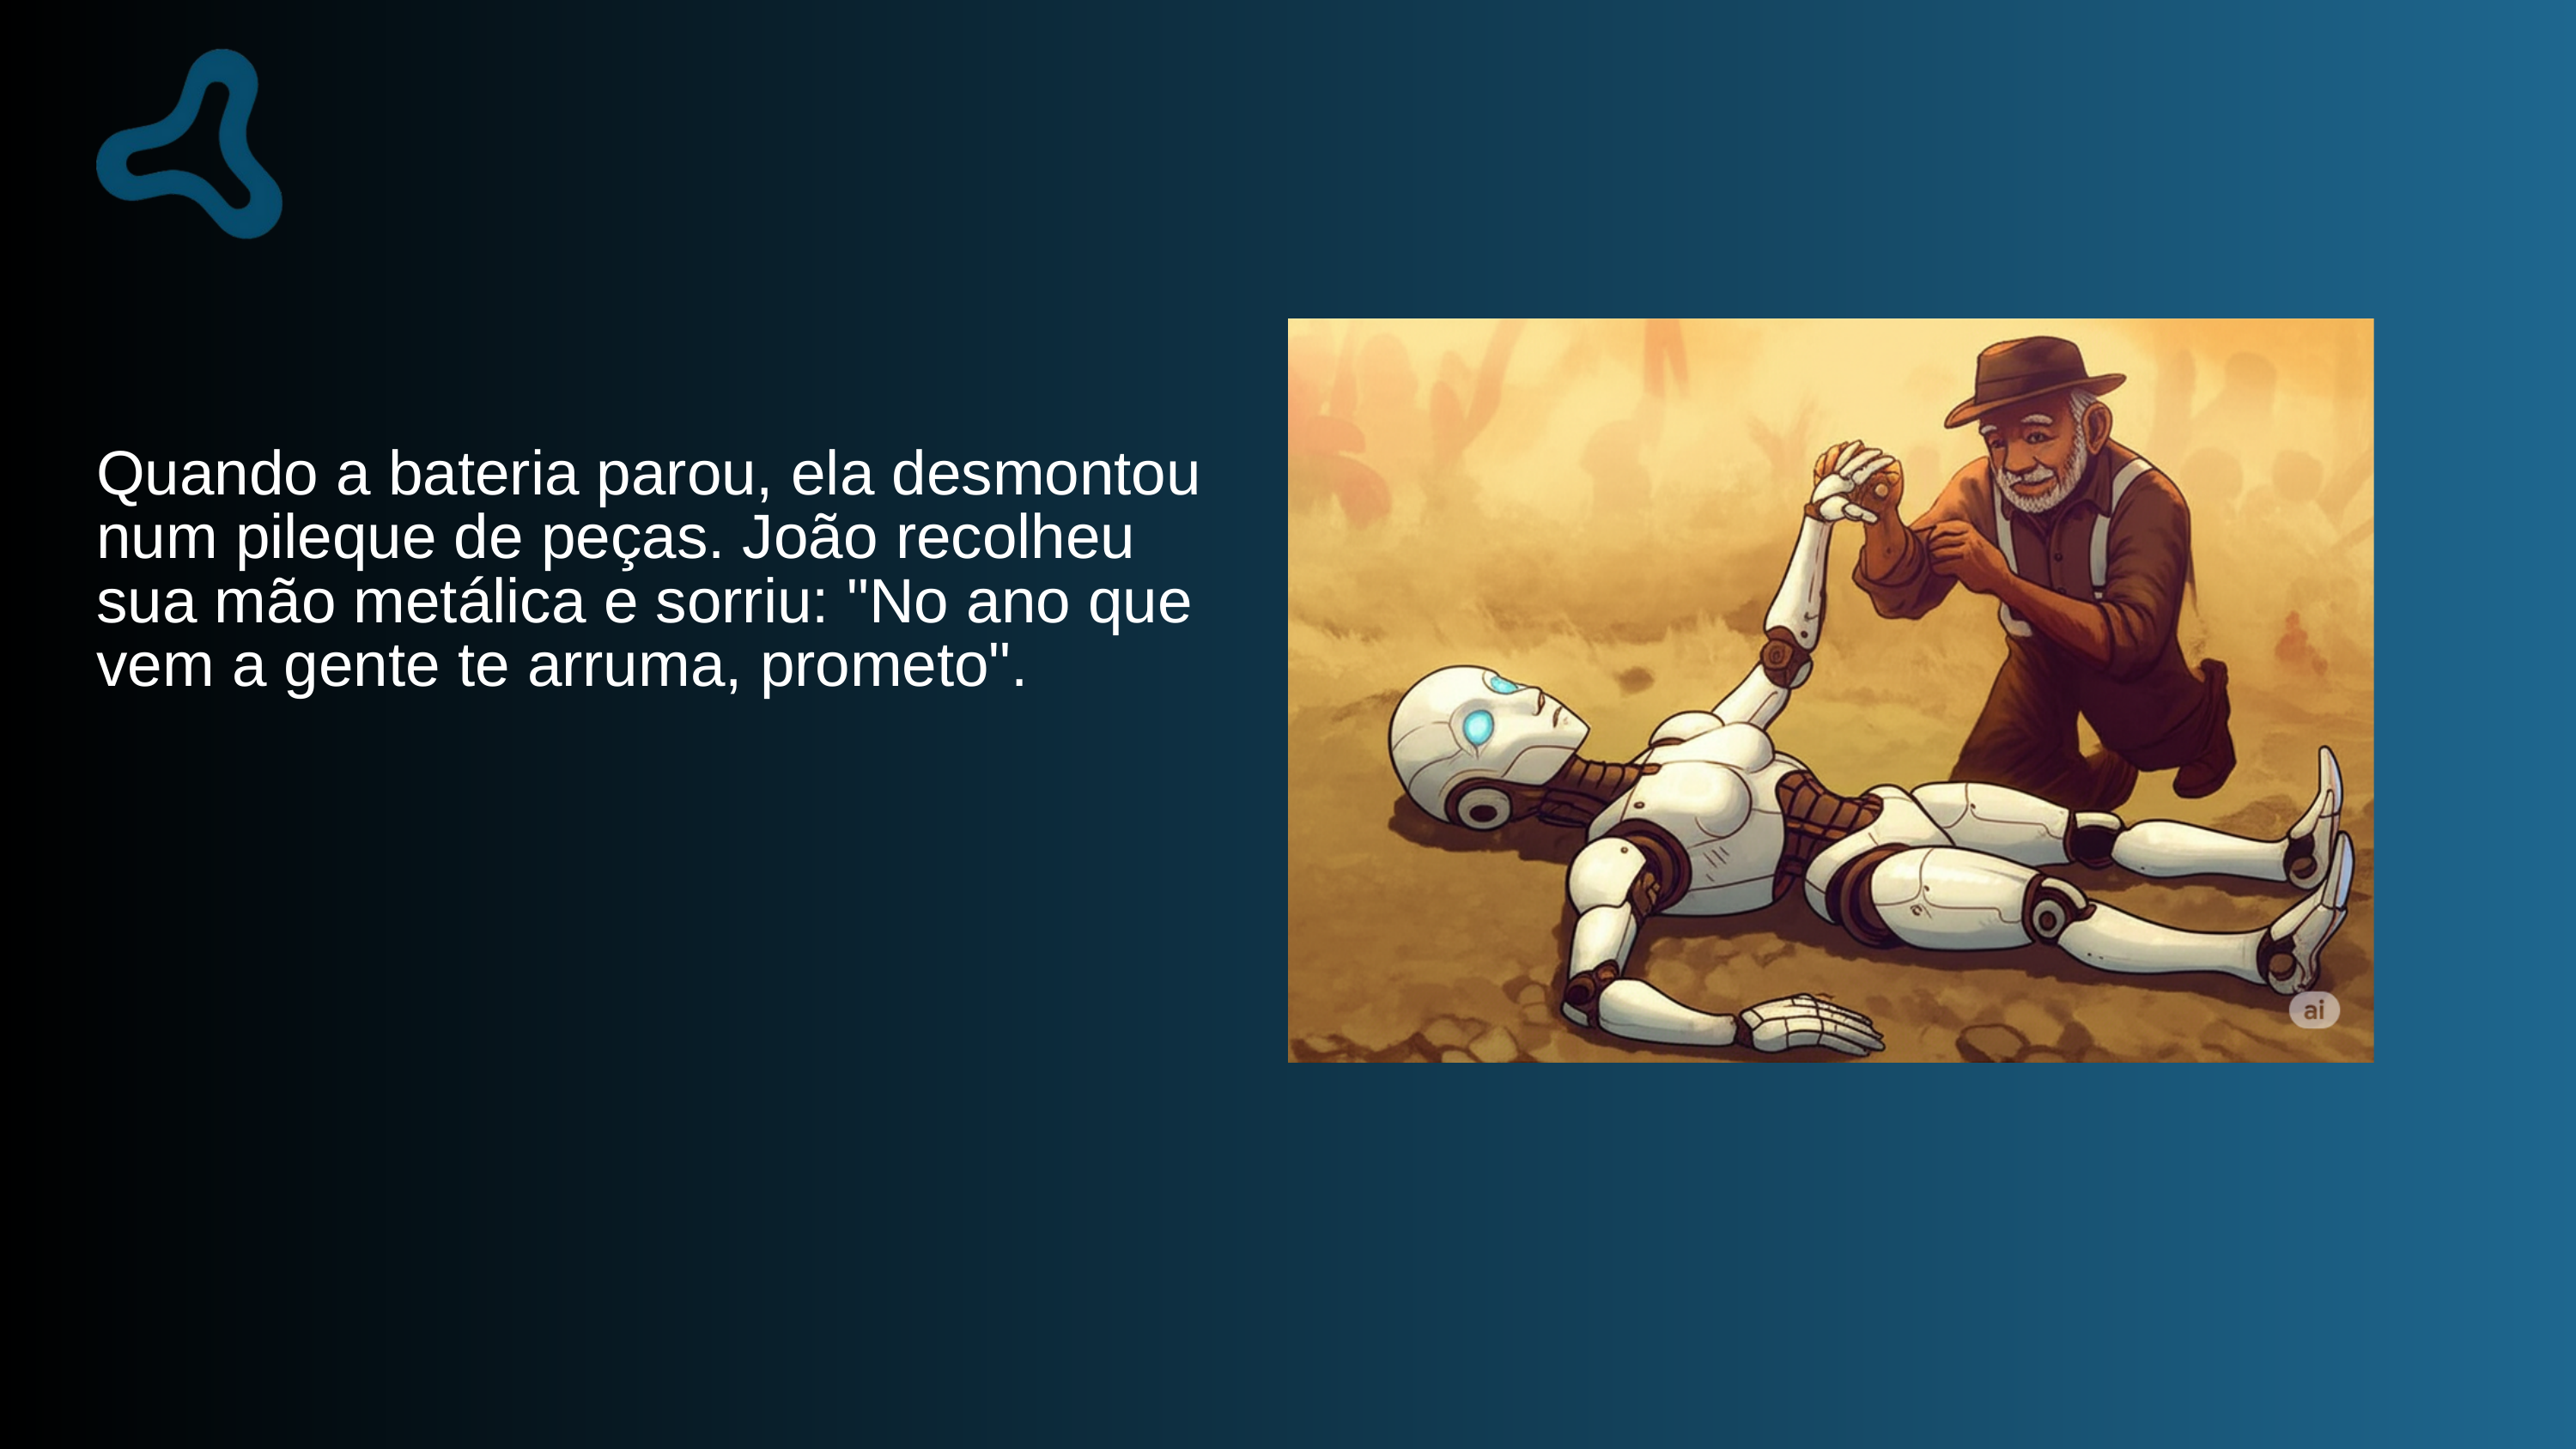

Quando a bateria parou, ela desmontou num pileque de peças. João recolheu sua mão metálica e sorriu: "No ano que vem a gente te arruma, prometo".